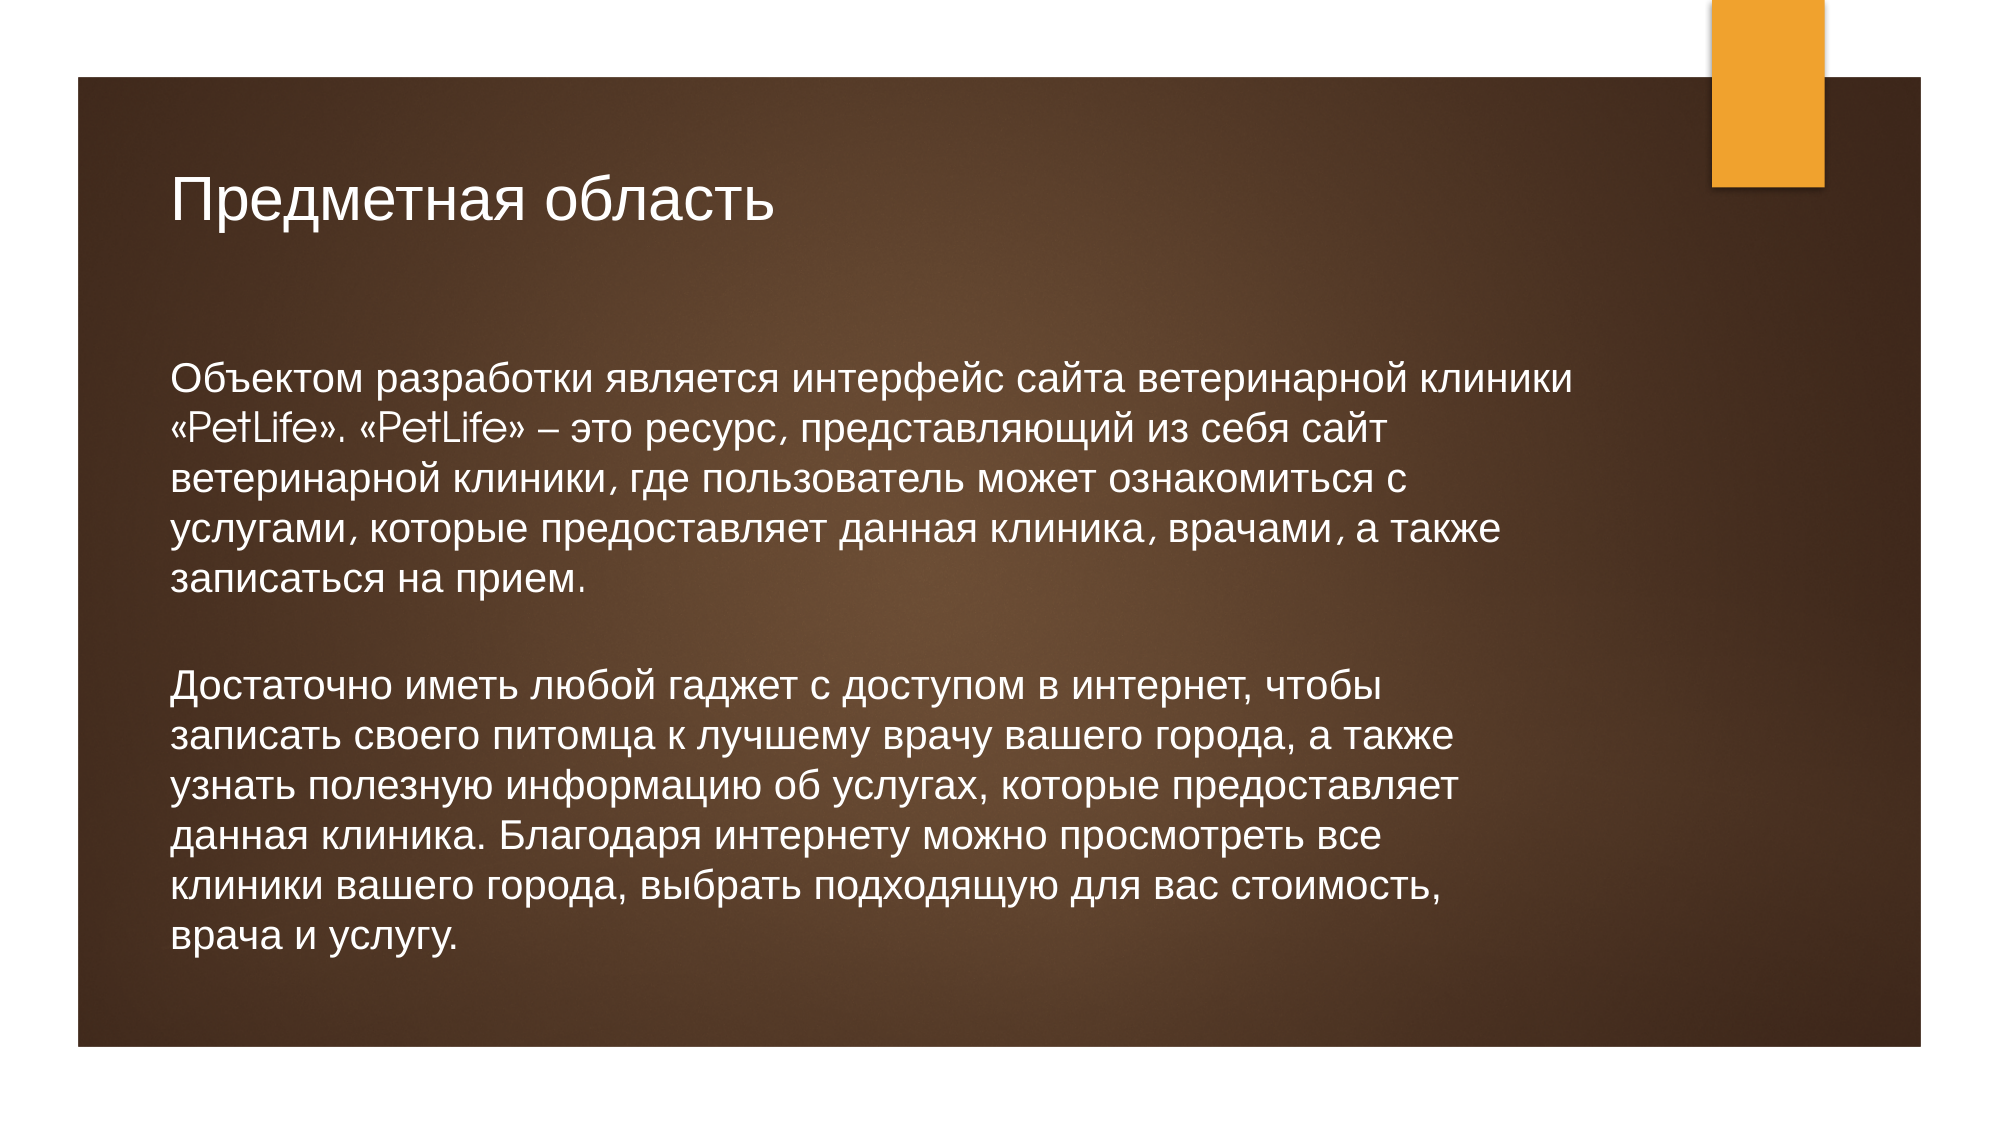

# Предметная область
Объектом разработки является интерфейс сайта ветеринарной клиники «PetLife». «PetLife» – это ресурс, представляющий из себя сайт ветеринарной клиники, где пользователь может ознакомиться с услугами, которые предоставляет данная клиника, врачами, а также записаться на прием.
Достаточно иметь любой гаджет с доступом в интернет, чтобы записать своего питомца к лучшему врачу вашего города, а также узнать полезную информацию об услугах, которые предоставляет данная клиника. Благодаря интернету можно просмотреть все клиники вашего города, выбрать подходящую для вас стоимость, врача и услугу.